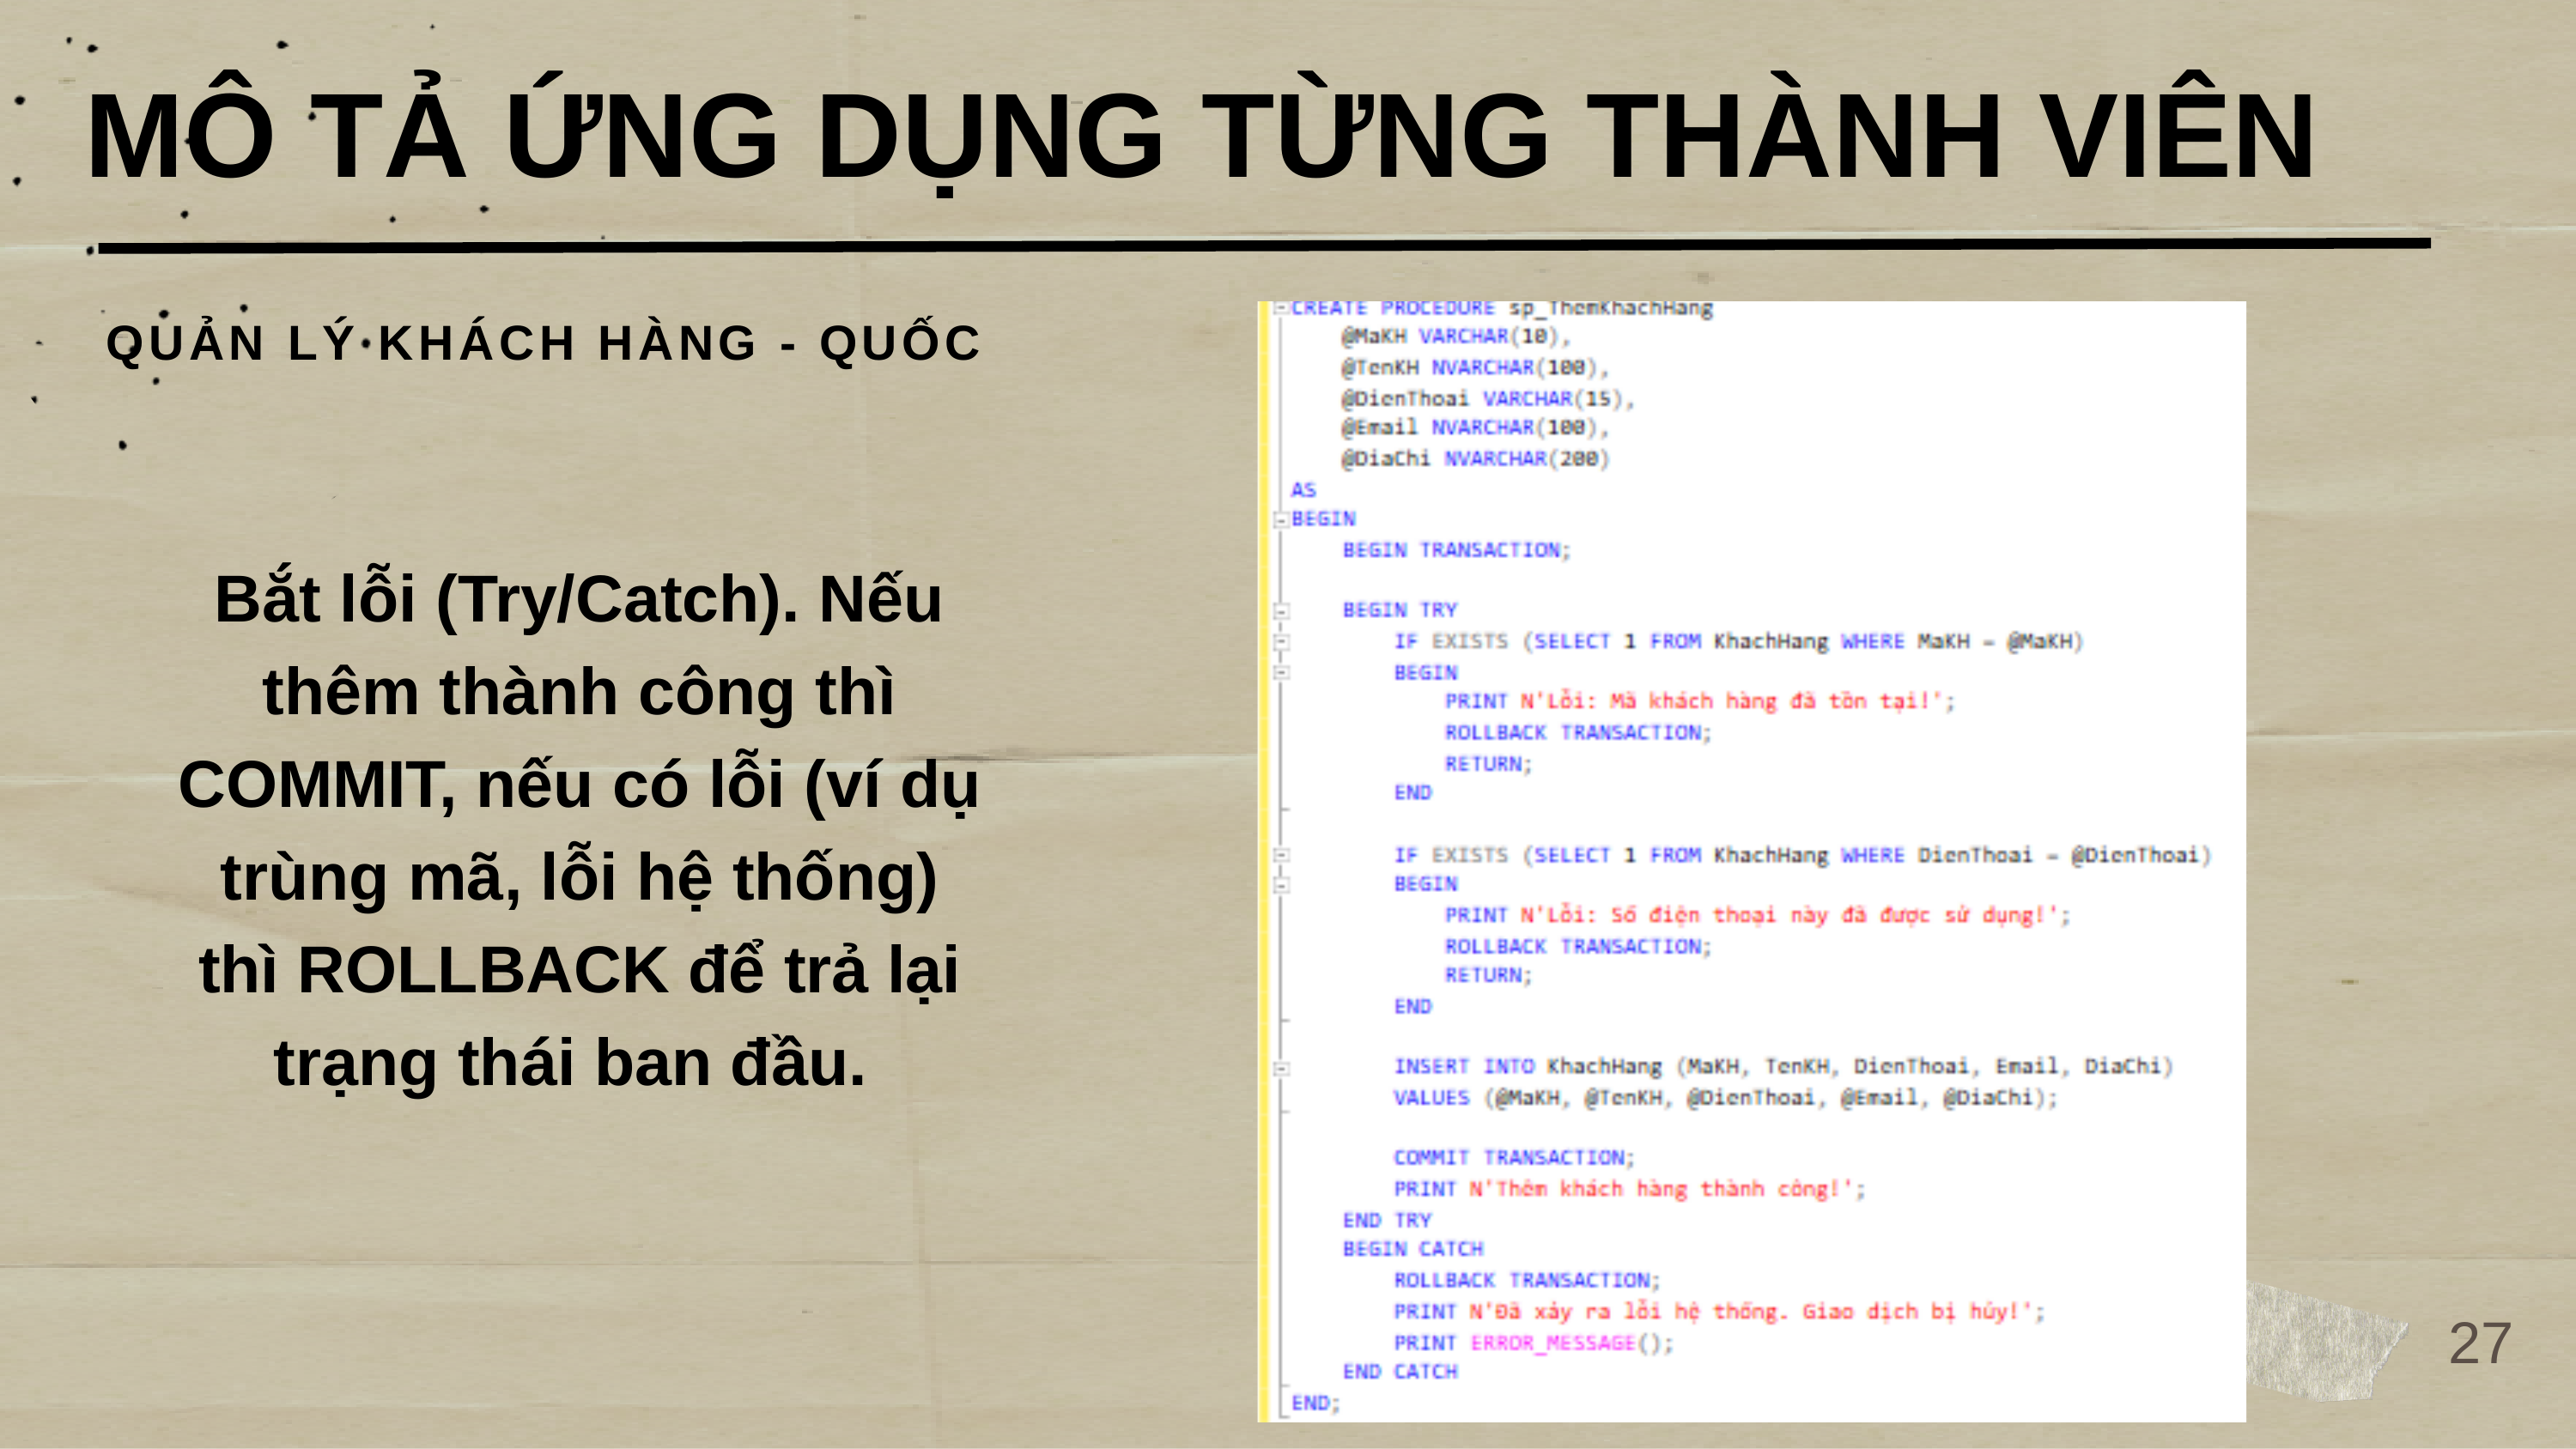

MÔ TẢ ỨNG DỤNG TỪNG THÀNH VIÊN

QUẢN LÝ KHÁCH HÀNG - QUỐC

Bắt lỗi (Try/Catch). Nếu thêm thành công thì COMMIT, nếu có lỗi (ví dụ trùng mã, lỗi hệ thống) thì ROLLBACK để trả lại trạng thái ban đầu.

27